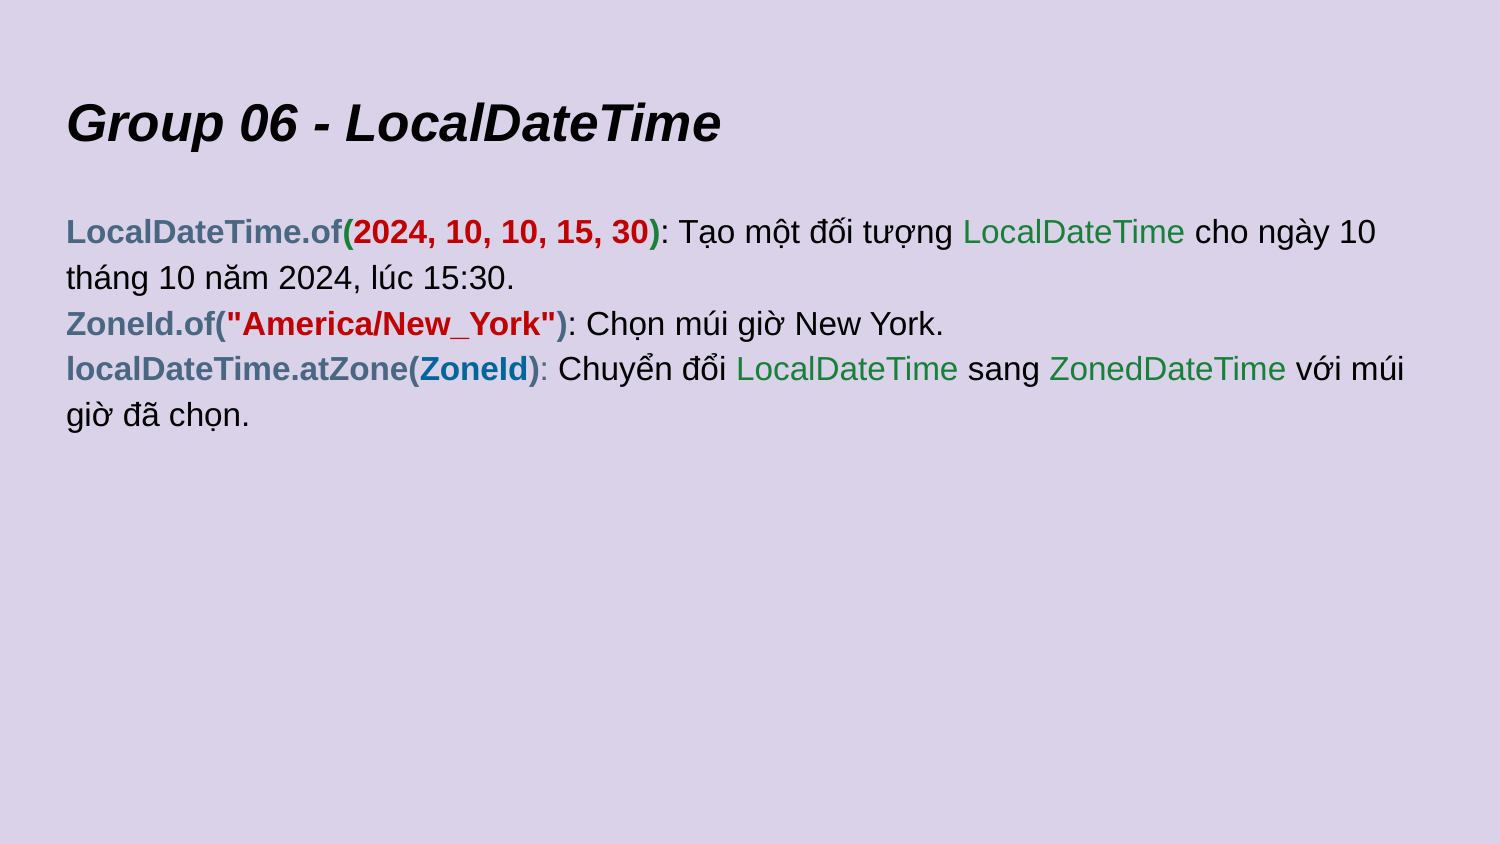

# Group 06 - LocalDateTime
LocalDateTime.of(2024, 10, 10, 15, 30): Tạo một đối tượng LocalDateTime cho ngày 10 tháng 10 năm 2024, lúc 15:30.
ZoneId.of("America/New_York"): Chọn múi giờ New York.
localDateTime.atZone(ZoneId): Chuyển đổi LocalDateTime sang ZonedDateTime với múi giờ đã chọn.